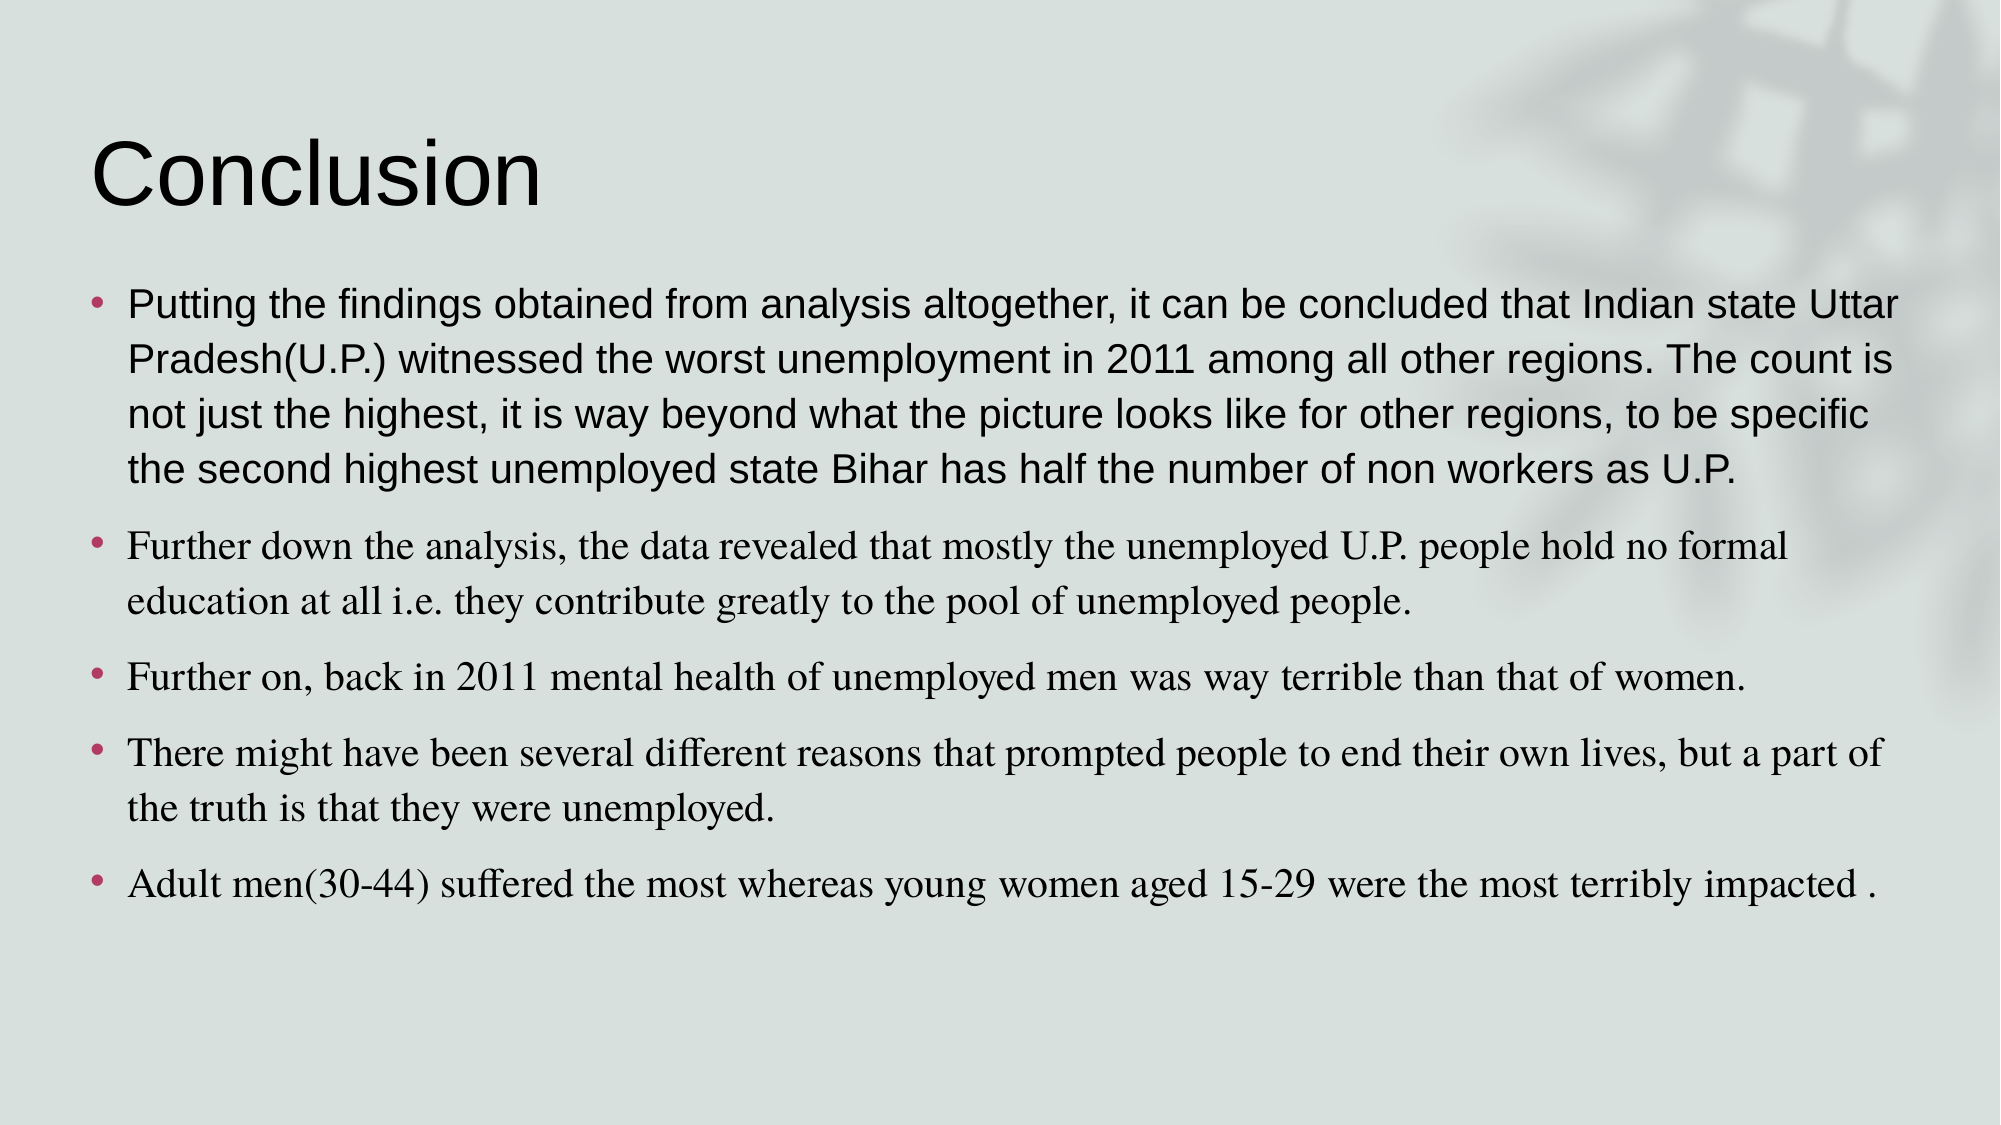

# Conclusion
Putting the findings obtained from analysis altogether, it can be concluded that Indian state Uttar Pradesh(U.P.) witnessed the worst unemployment in 2011 among all other regions. The count is not just the highest, it is way beyond what the picture looks like for other regions, to be specific the second highest unemployed state Bihar has half the number of non workers as U.P.
Further down the analysis, the data revealed that mostly the unemployed U.P. people hold no formal education at all i.e. they contribute greatly to the pool of unemployed people.
Further on, back in 2011 mental health of unemployed men was way terrible than that of women.
There might have been several different reasons that prompted people to end their own lives, but a part of the truth is that they were unemployed.
Adult men(30-44) suffered the most whereas young women aged 15-29 were the most terribly impacted .